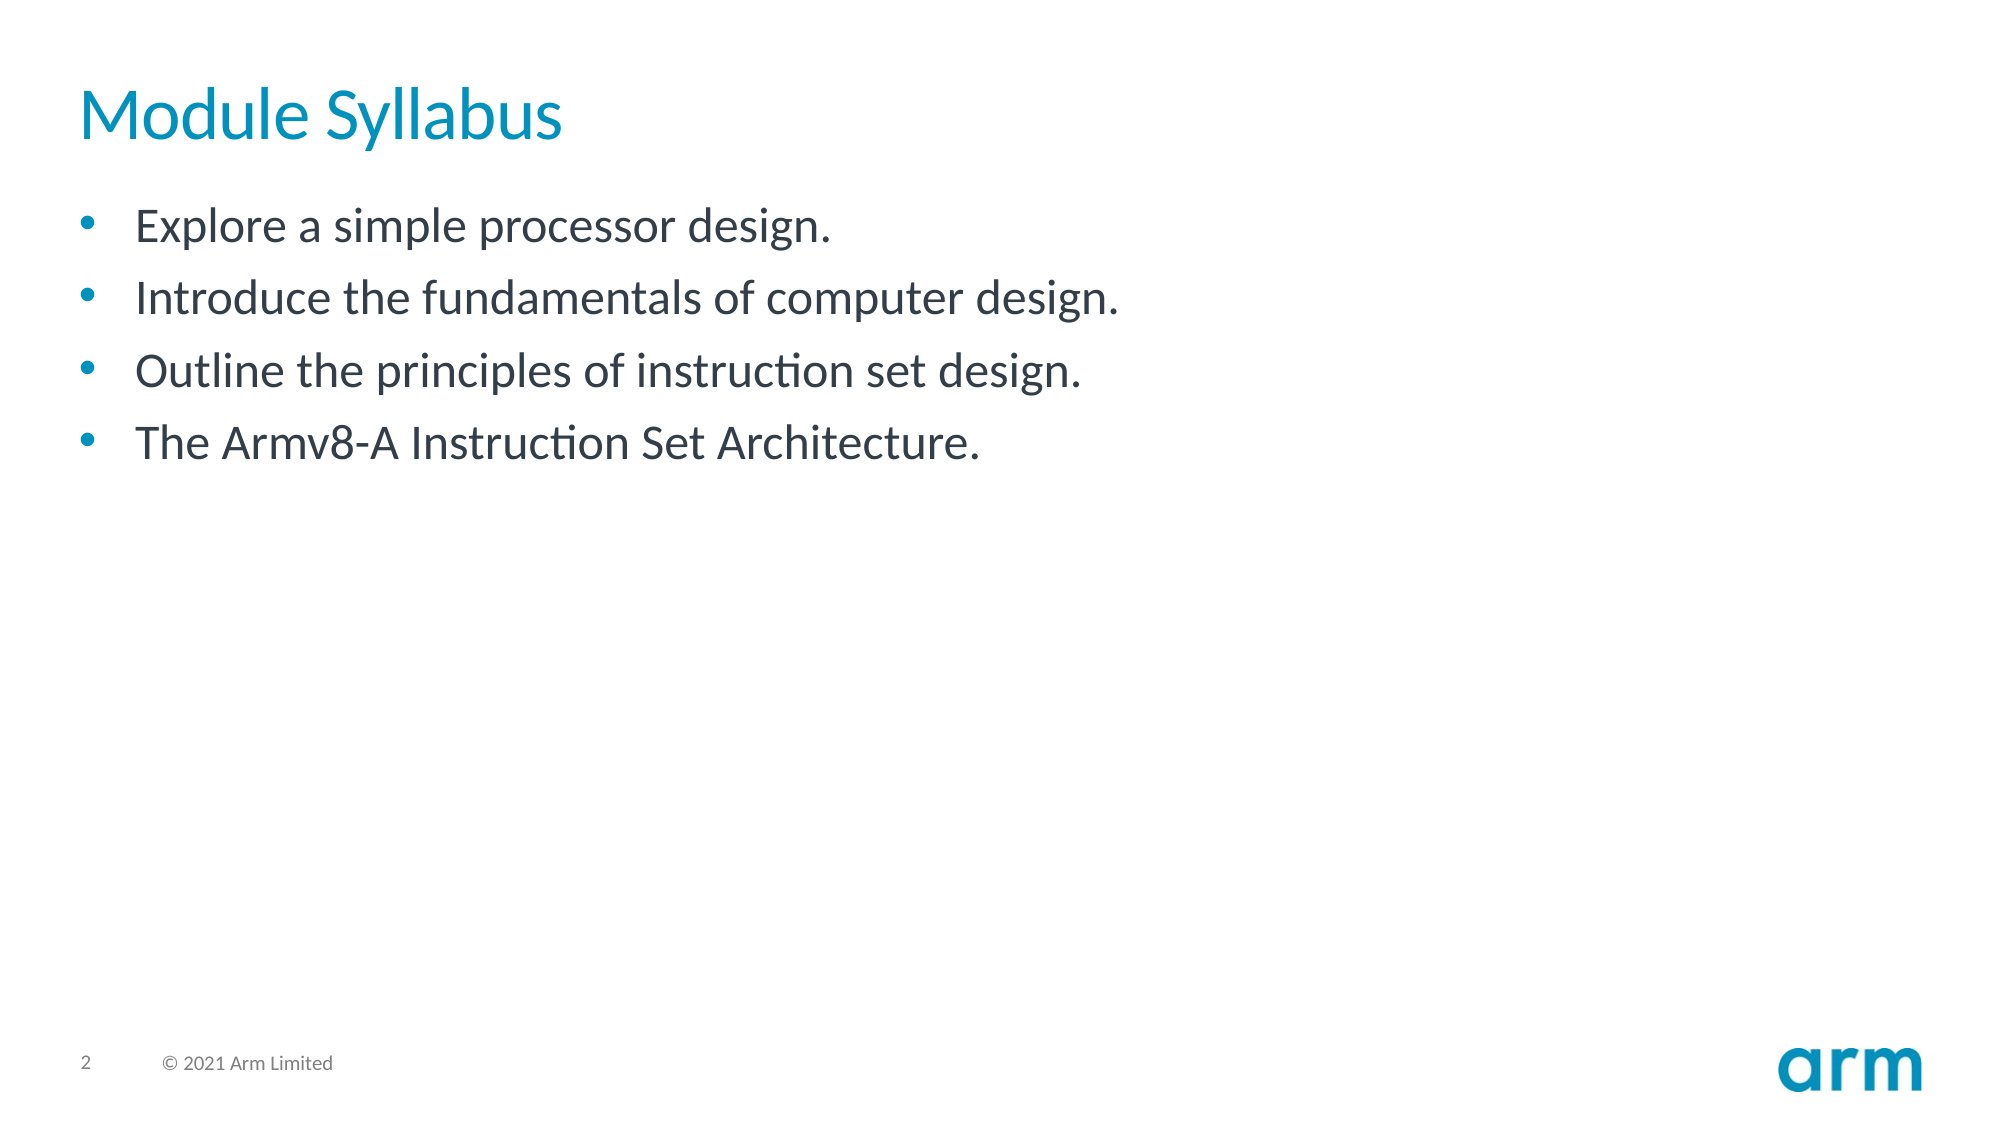

# Module Syllabus
Explore a simple processor design.
Introduce the fundamentals of computer design.
Outline the principles of instruction set design.
The Armv8-A Instruction Set Architecture.